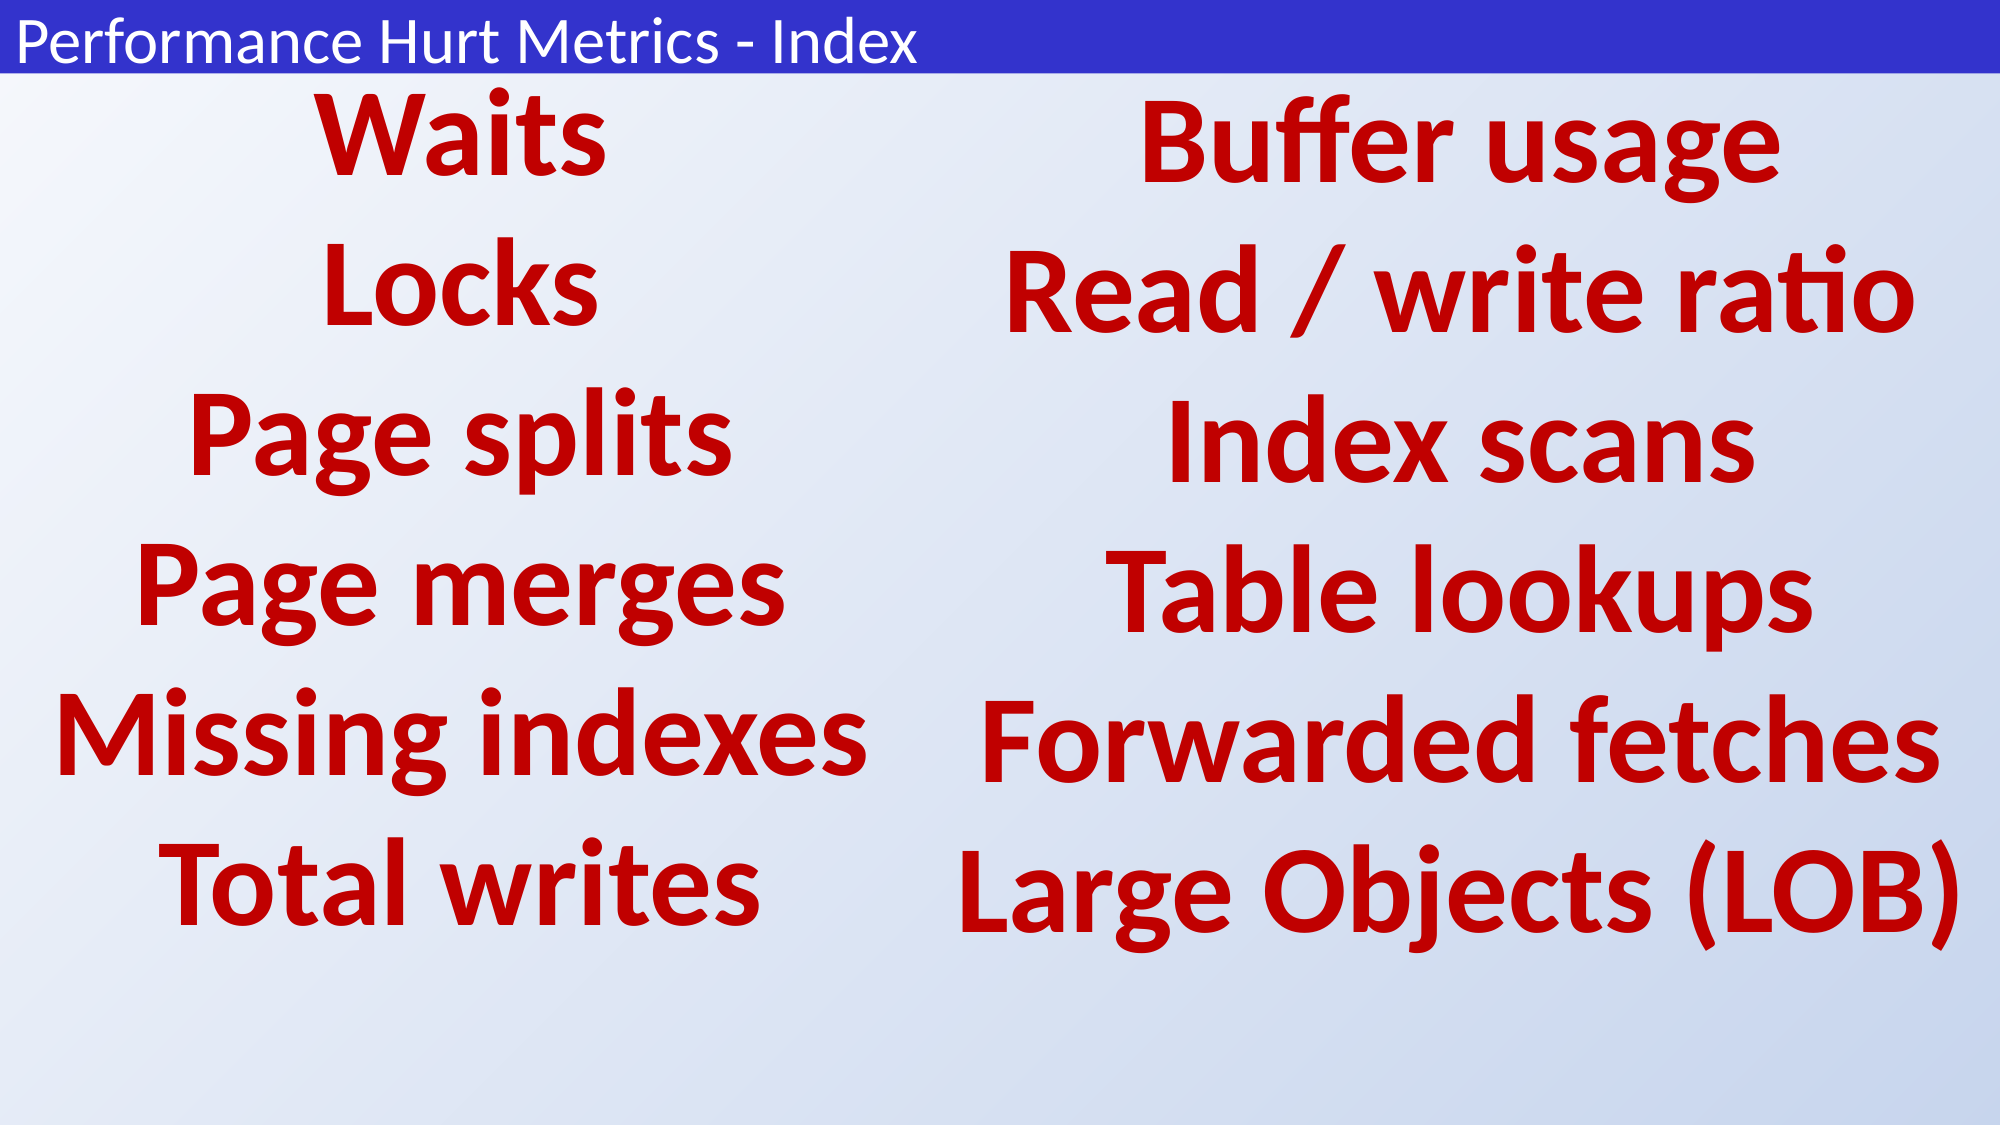

# Performance Hurt Metrics - Index
| Waits Locks Page splits Page merges Missing indexes Total writes | Buffer usage Read / write ratio Index scans Table lookups Forwarded fetches Large Objects (LOB) |
| --- | --- |